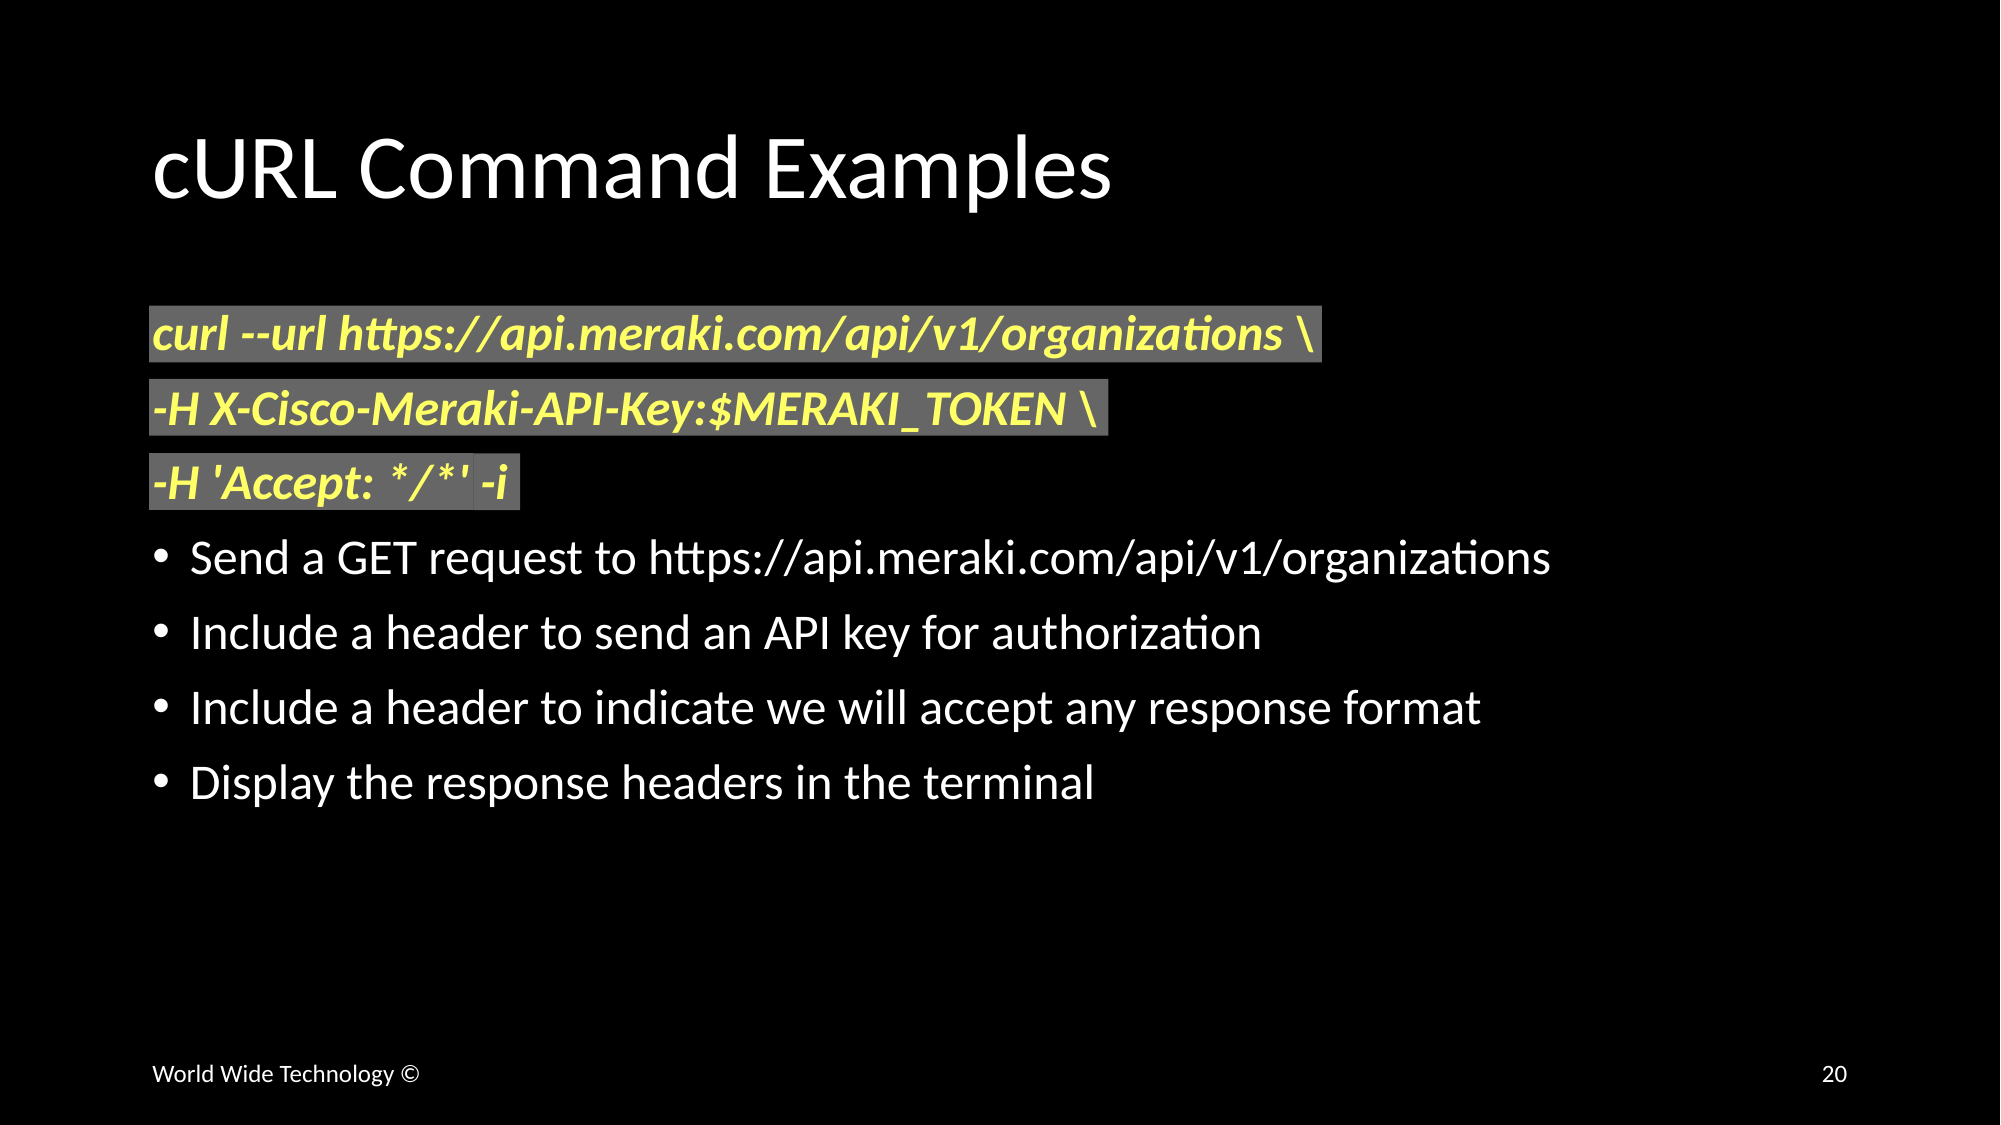

# cURL Command Examples
curl --url https://api.meraki.com/api/v1/organizations \
-H X-Cisco-Meraki-API-Key:$MERAKI_TOKEN \
-H 'Accept: */*' -i
Send a GET request to https://api.meraki.com/api/v1/organizations
Include a header to send an API key for authorization
Include a header to indicate we will accept any response format
Display the response headers in the terminal

World Wide Technology ©
20